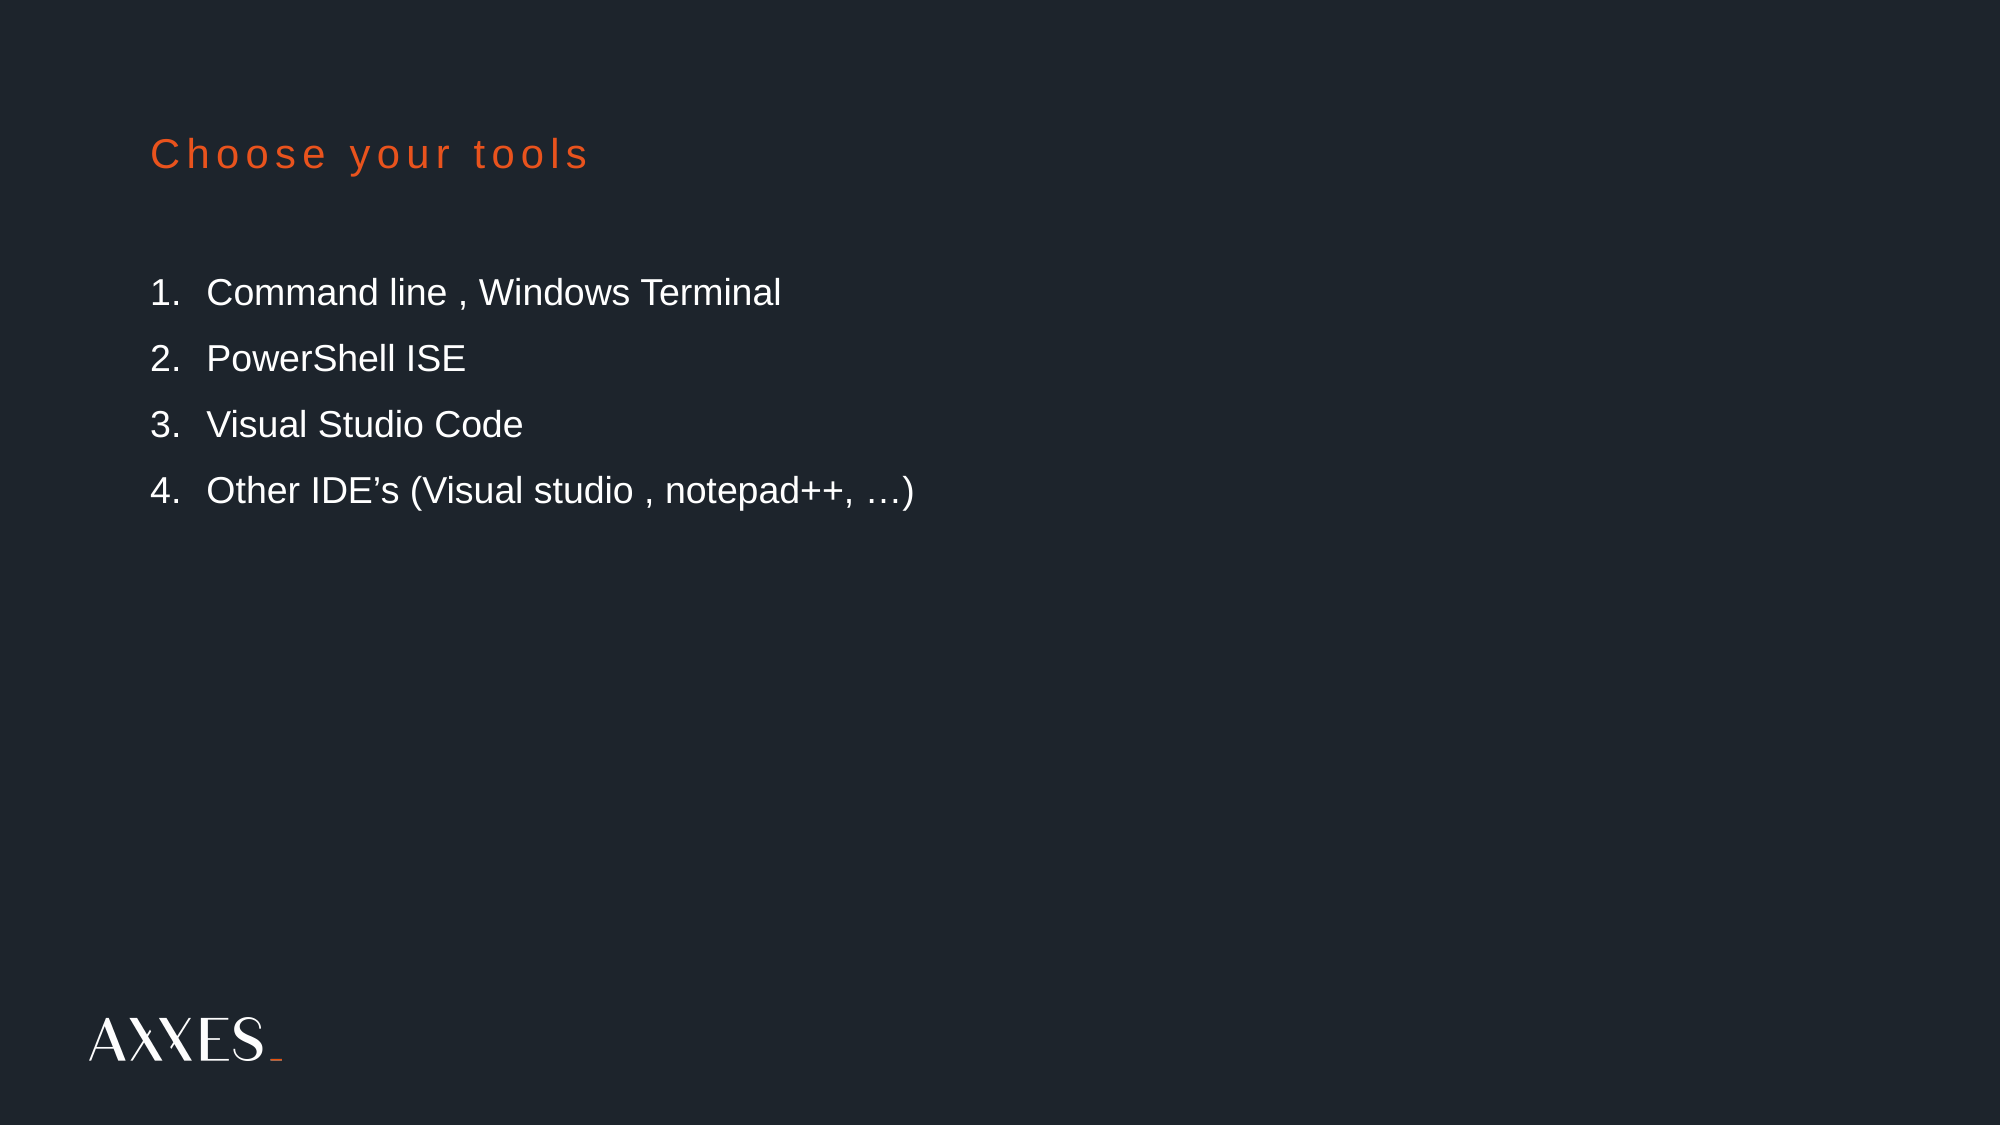

# Choose your tools
Command line , Windows Terminal
PowerShell ISE
Visual Studio Code
Other IDE’s (Visual studio , notepad++, …)